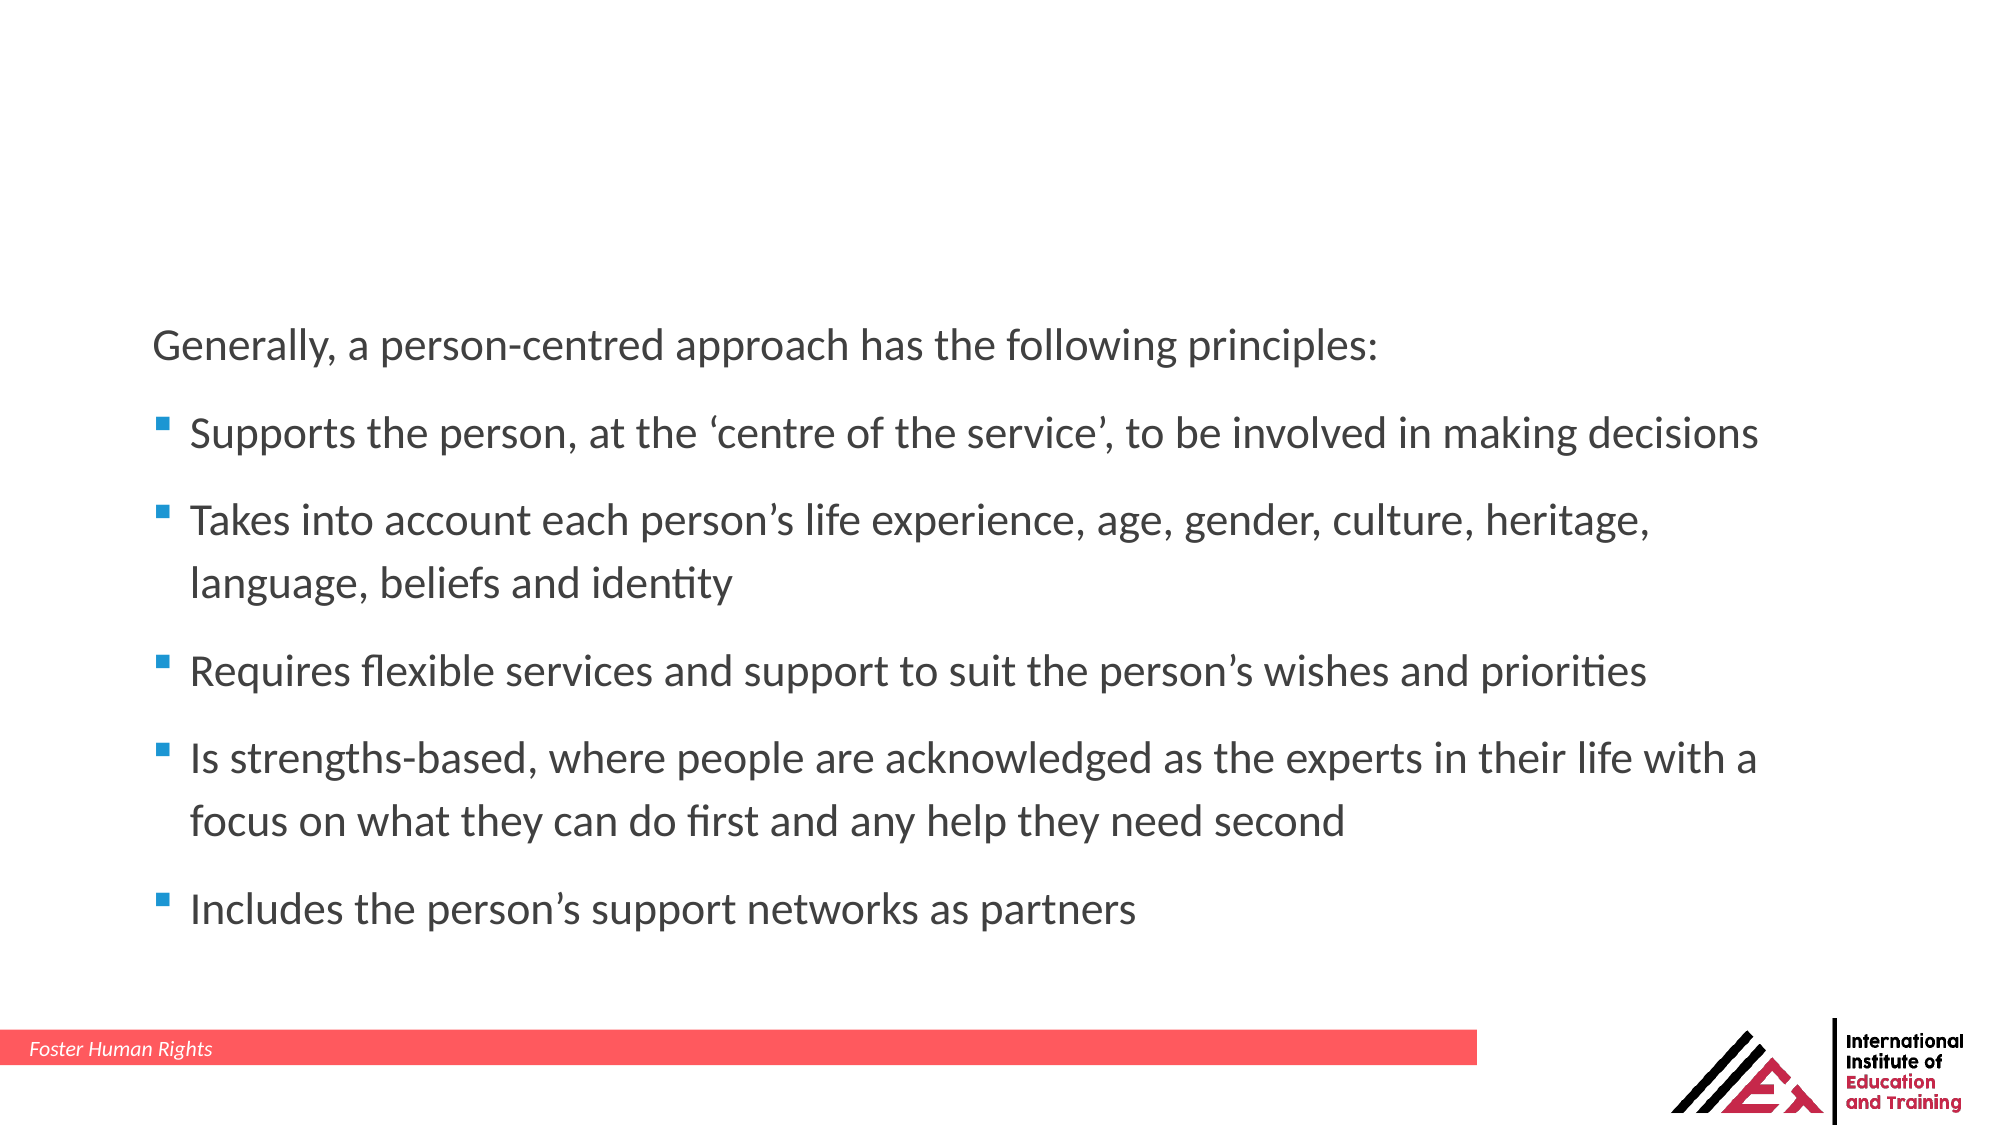

Generally, a person-centred approach has the following principles:
Supports the person, at the ‘centre of the service’, to be involved in making decisions
Takes into account each person’s life experience, age, gender, culture, heritage, language, beliefs and identity
Requires flexible services and support to suit the person’s wishes and priorities
Is strengths-based, where people are acknowledged as the experts in their life with a focus on what they can do first and any help they need second
Includes the person’s support networks as partners
Foster Human Rights